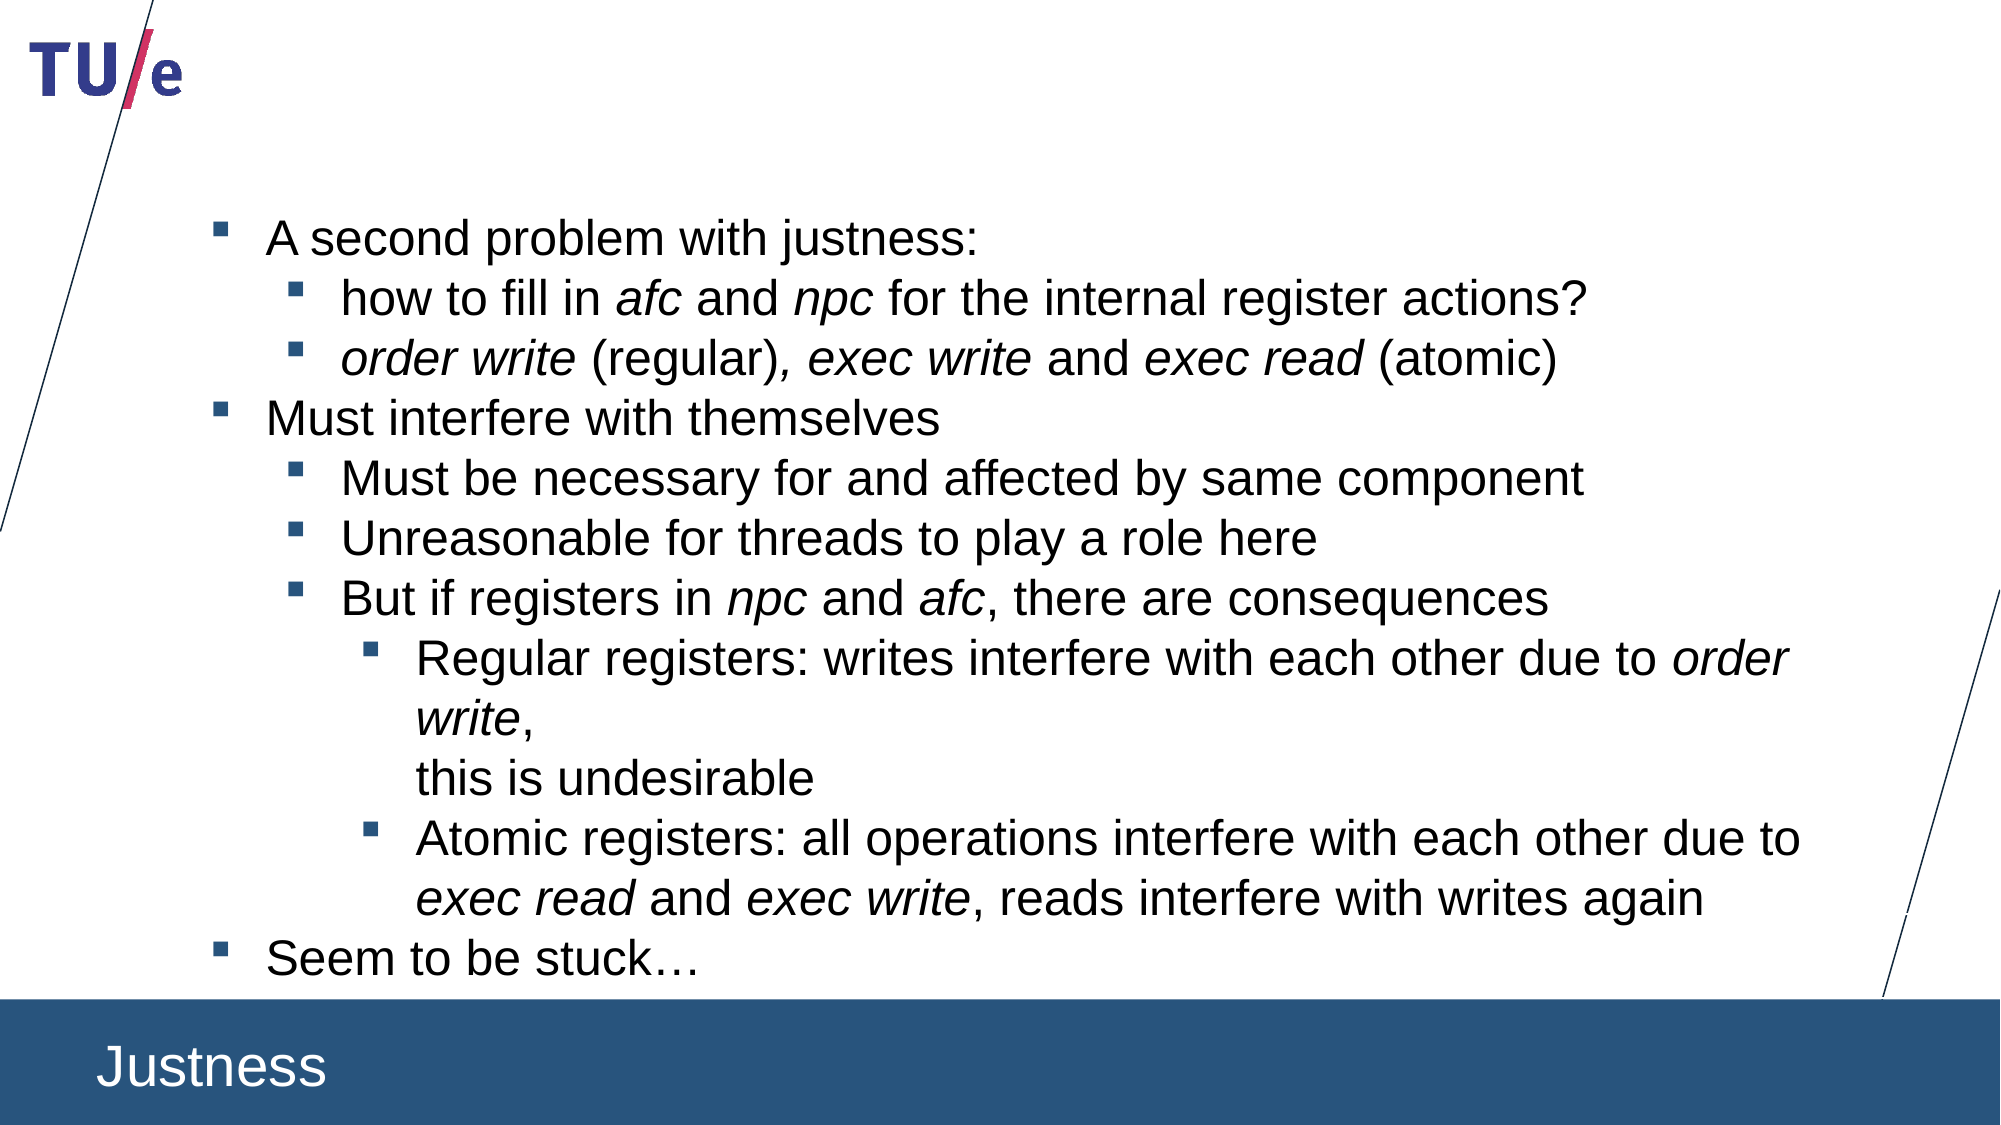

A second problem with justness:
how to fill in afc and npc for the internal register actions?
order write (regular), exec write and exec read (atomic)
Must interfere with themselves
Must be necessary for and affected by same component
Unreasonable for threads to play a role here
But if registers in npc and afc, there are consequences
Regular registers: writes interfere with each other due to order write,
this is undesirable
Atomic registers: all operations interfere with each other due to exec read and exec write, reads interfere with writes again
Seem to be stuck…
Justness